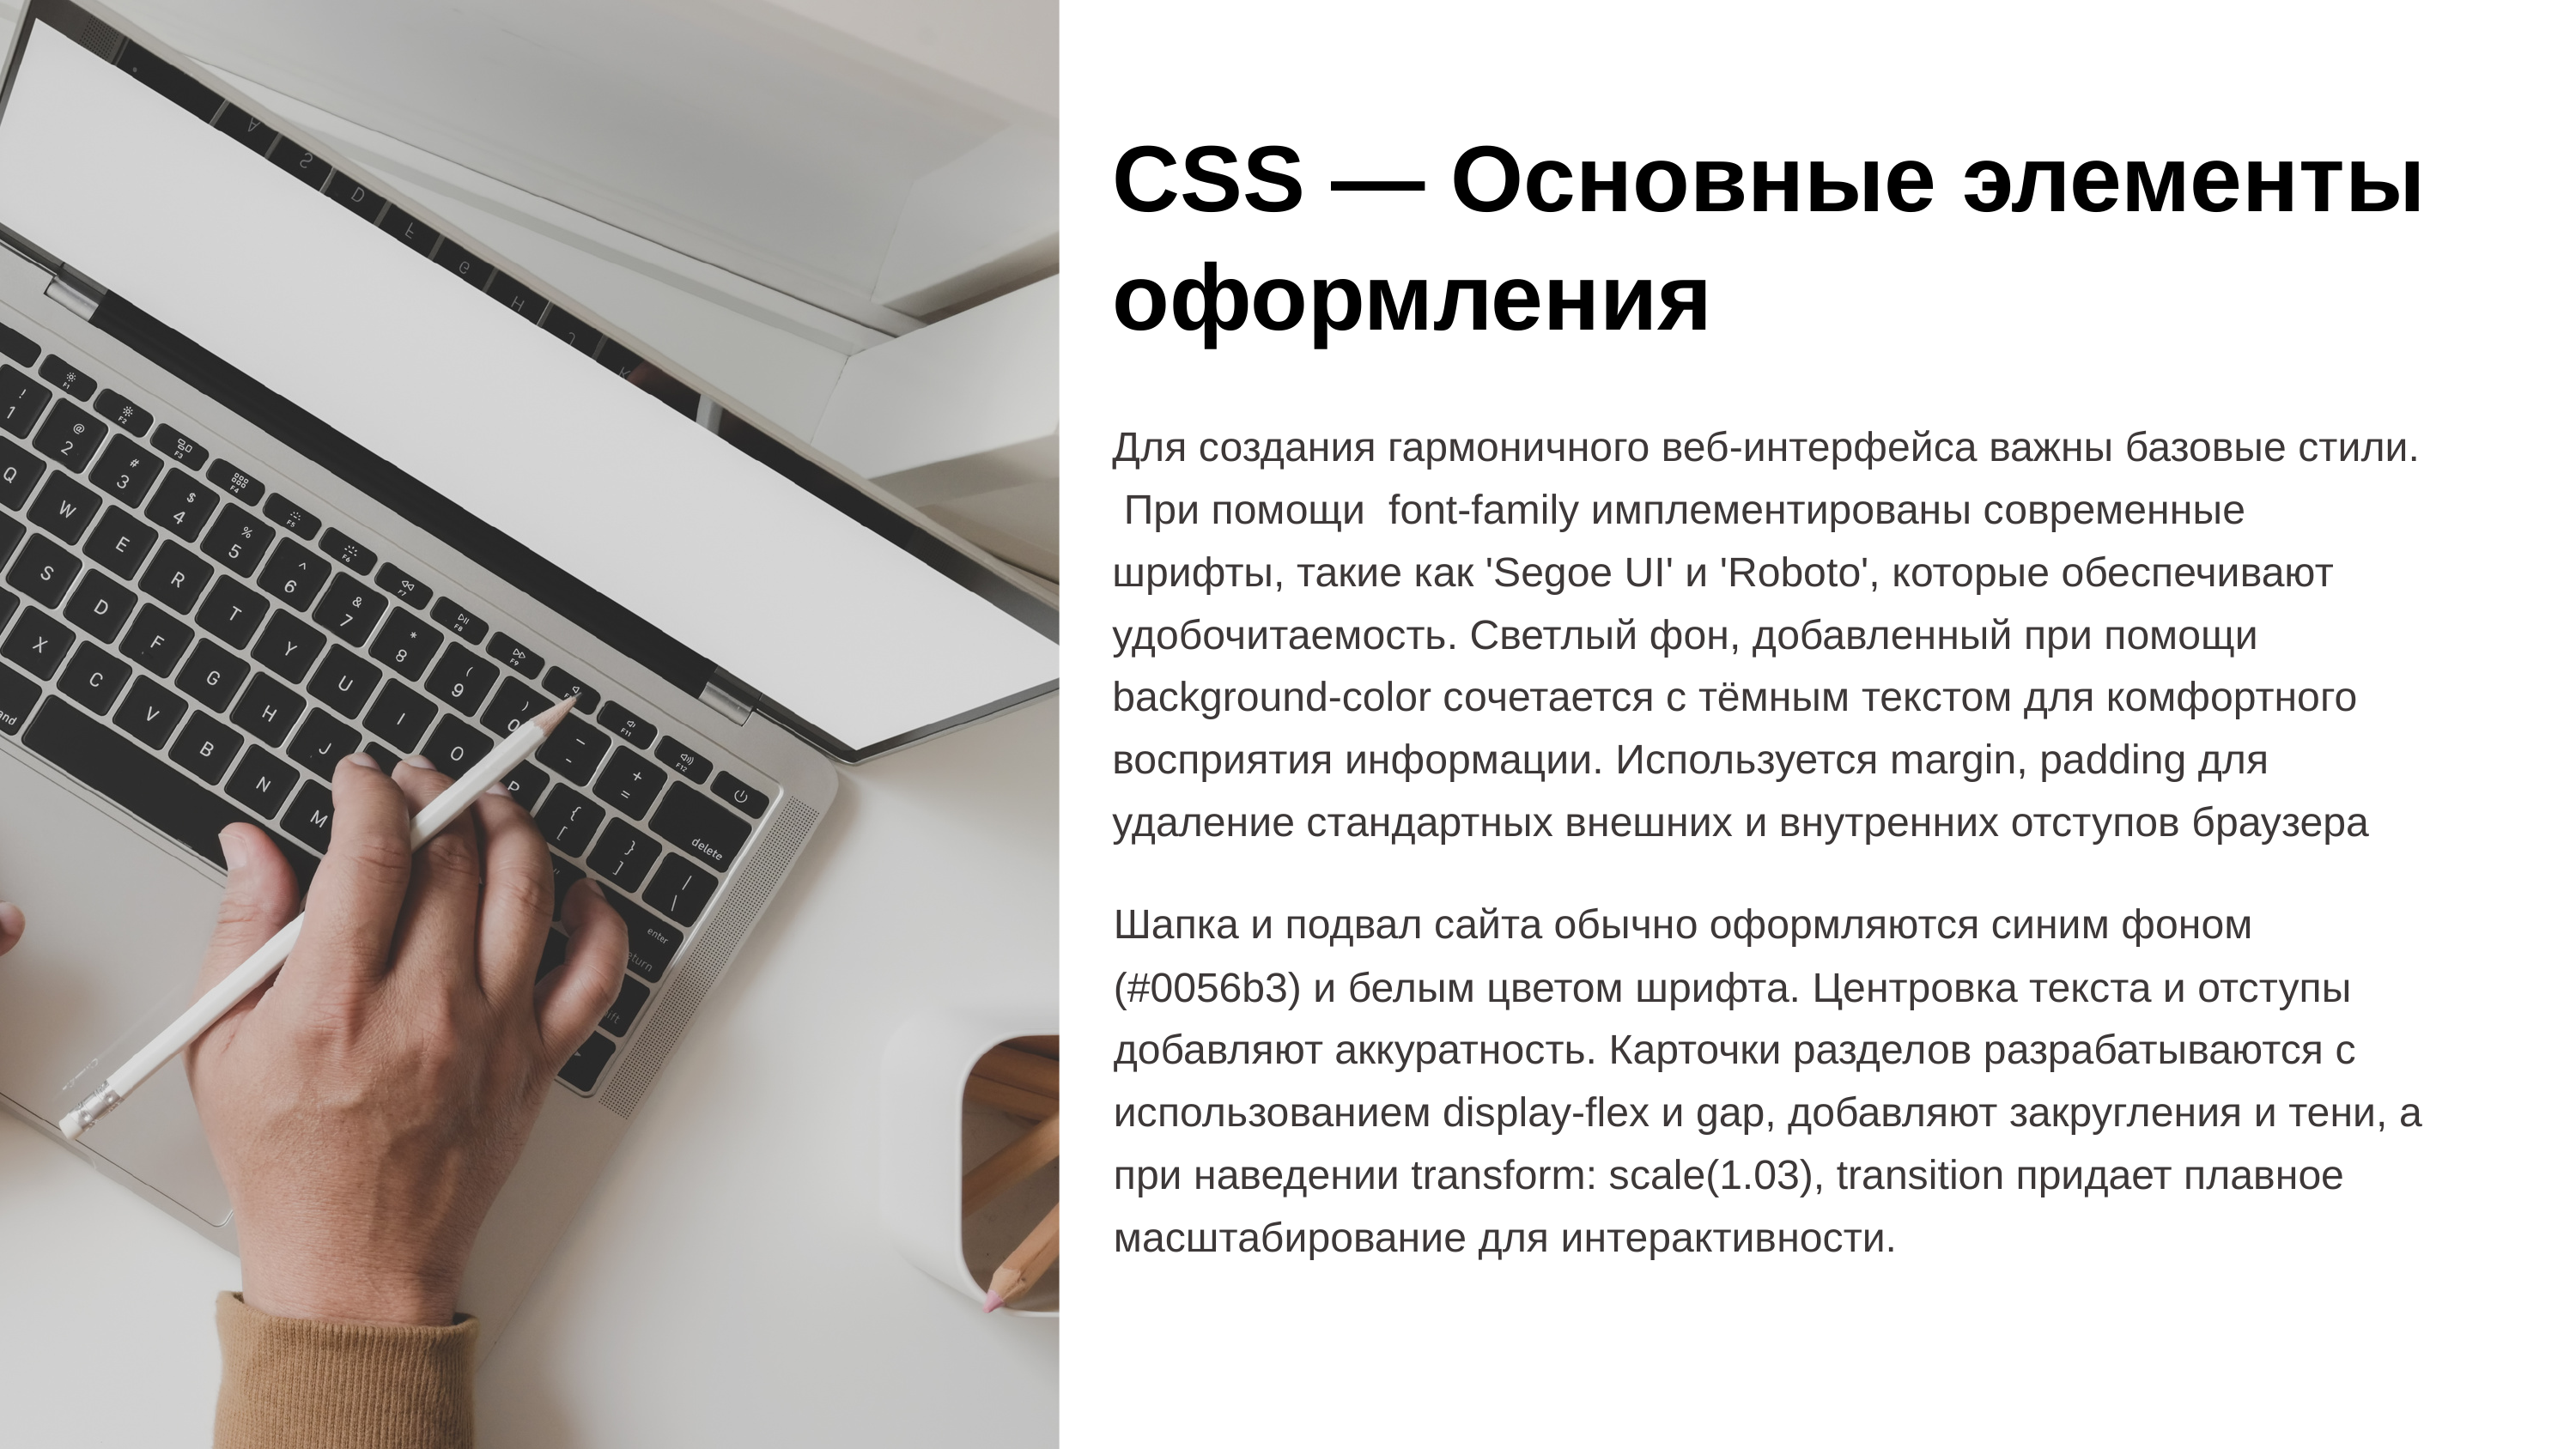

CSS — Основные элементы оформления

Для создания гармоничного веб-интерфейса важны базовые стили.  При помощи  font-family имплементированы современные шрифты, такие как 'Segoe UI' и 'Roboto', которые обеспечивают удобочитаемость. Светлый фон, добавленный при помощи background-color сочетается с тёмным текстом для комфортного восприятия информации. Используется margin, padding для удаление стандартных внешних и внутренних отступов браузера

Шапка и подвал сайта обычно оформляются синим фоном (#0056b3) и белым цветом шрифта. Центровка текста и отступы добавляют аккуратность. Карточки разделов разрабатываются с использованием display-flex и gap, добавляют закругления и тени, а при наведении transform: scale(1.03), transition придает плавное масштабирование для интерактивности.